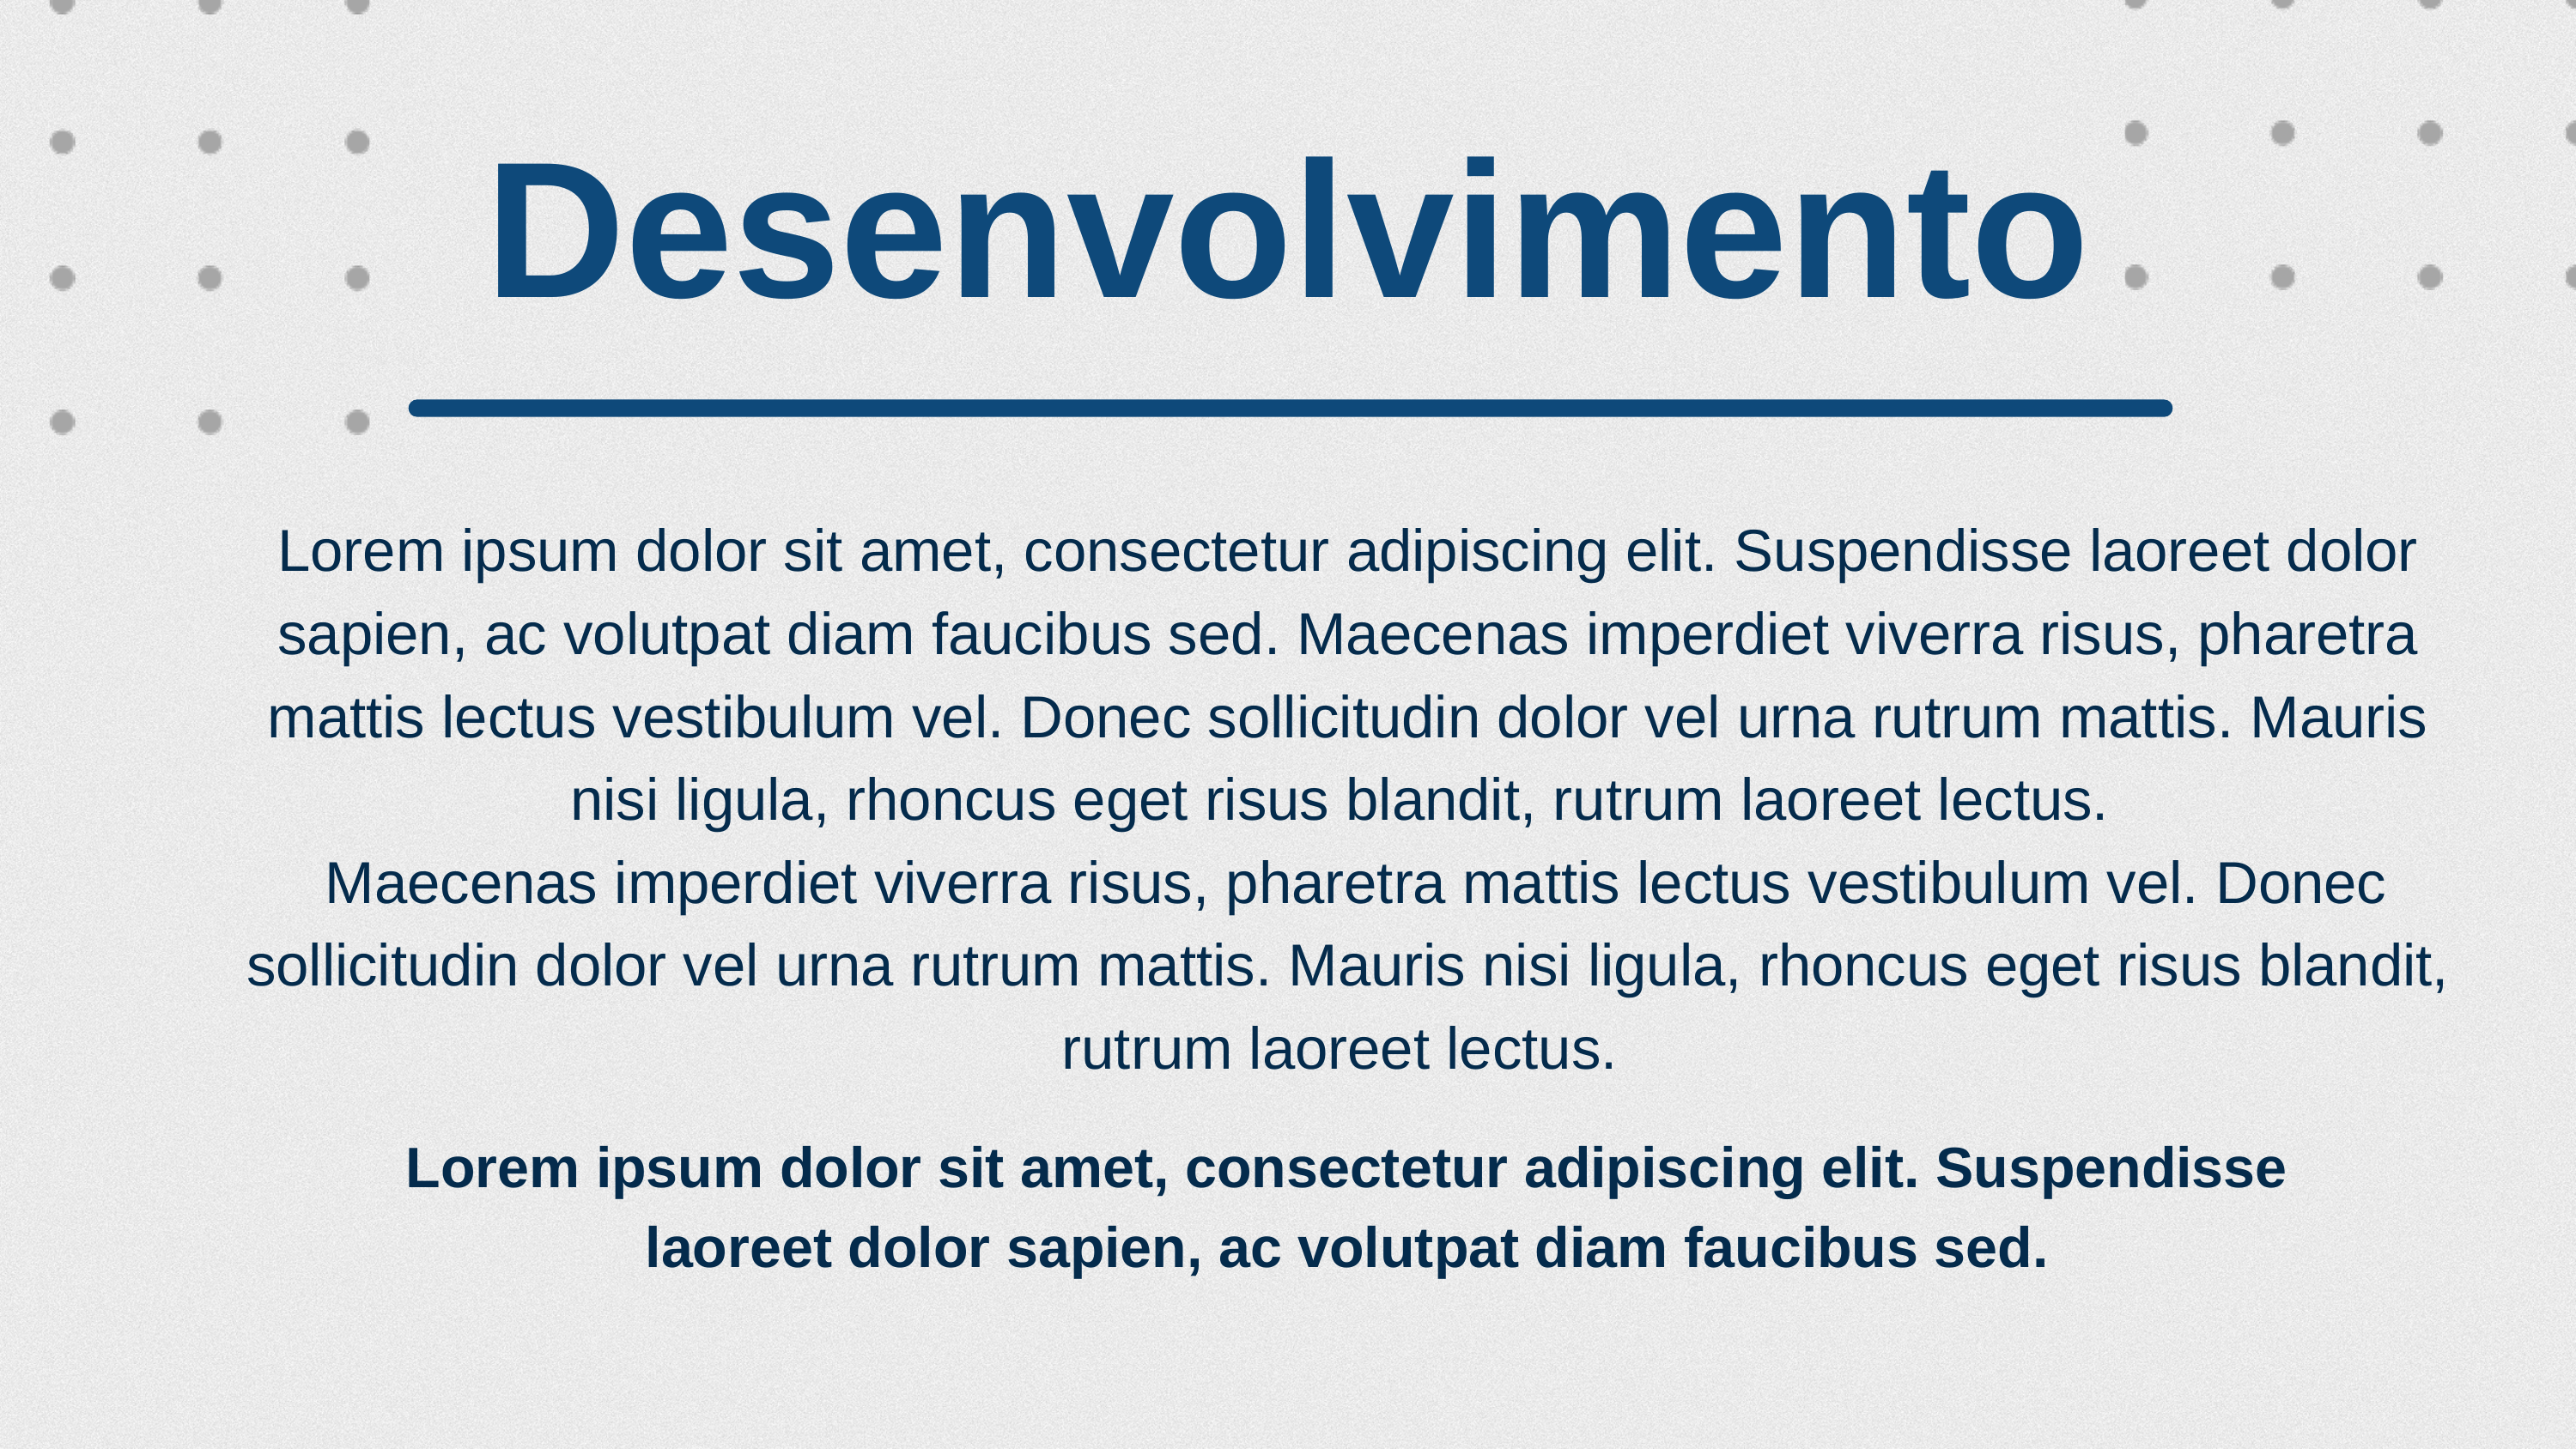

Desenvolvimento

Lorem ipsum dolor sit amet, consectetur adipiscing elit. Suspendisse laoreet dolor sapien, ac volutpat diam faucibus sed. Maecenas imperdiet viverra risus, pharetra mattis lectus vestibulum vel. Donec sollicitudin dolor vel urna rutrum mattis. Mauris nisi ligula, rhoncus eget risus blandit, rutrum laoreet lectus.
 Maecenas imperdiet viverra risus, pharetra mattis lectus vestibulum vel. Donec sollicitudin dolor vel urna rutrum mattis. Mauris nisi ligula, rhoncus eget risus blandit, rutrum laoreet lectus.
Lorem ipsum dolor sit amet, consectetur adipiscing elit. Suspendisse laoreet dolor sapien, ac volutpat diam faucibus sed.